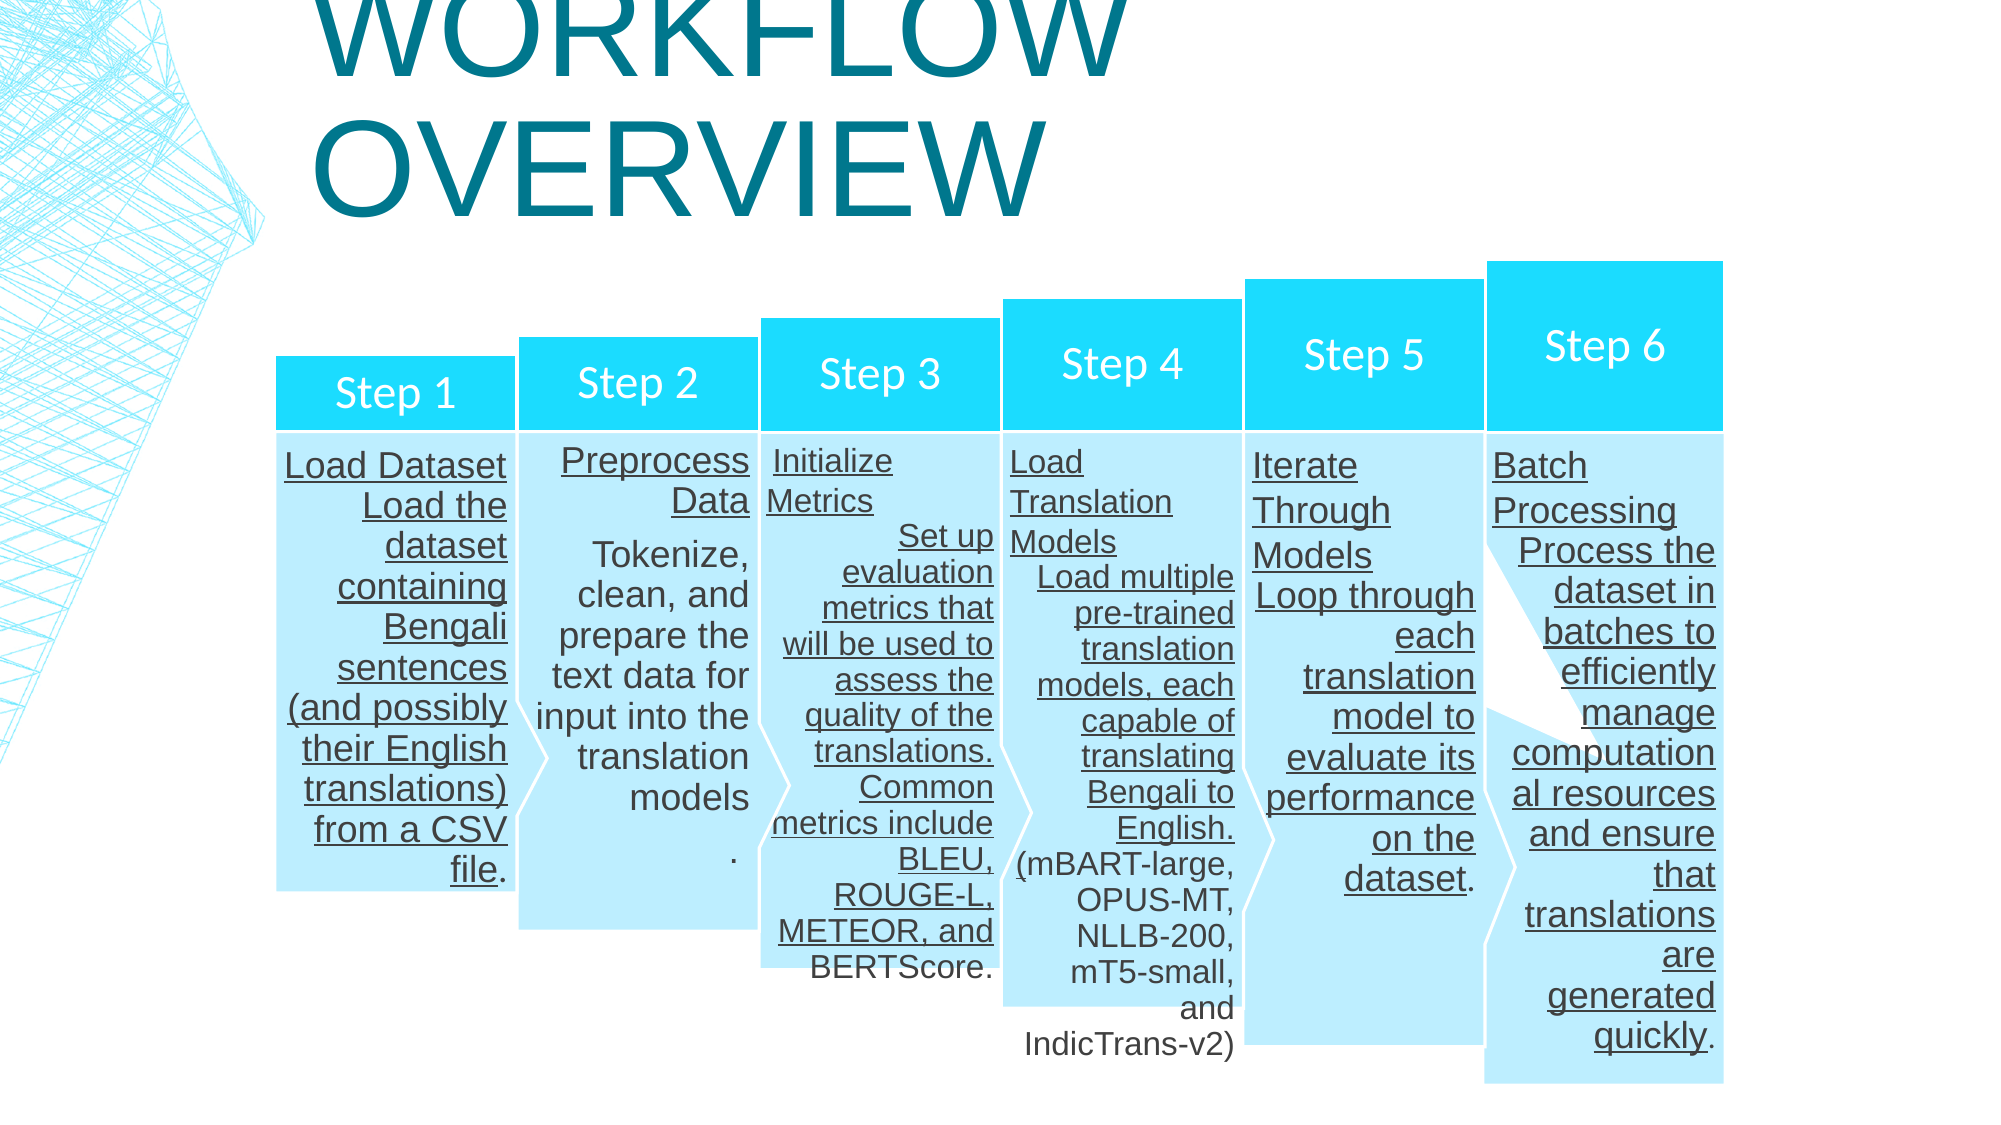

# Workflow Overview
Batch Processing
Process the dataset in batches to efficiently manage computational resources and ensure that translations are generated quickly.
Step 6
Iterate Through Models
Loop through each translation model to evaluate its performance on the dataset.
Step 5
Load Translation Models
Load multiple pre-trained translation models, each capable of translating Bengali to English. (mBART-large, OPUS-MT, NLLB-200, mT5-small, and IndicTrans-v2)
Step 4
 Initialize Metrics
Set up evaluation metrics that will be used to assess the quality of the translations. Common metrics include BLEU, ROUGE-L, METEOR, and BERTScore.
Step 3
Preprocess Data
Tokenize, clean, and prepare the text data for input into the translation models
.
Step 2
Load Dataset
Load the dataset containing Bengali sentences (and possibly their English translations) from a CSV file.
Step 1